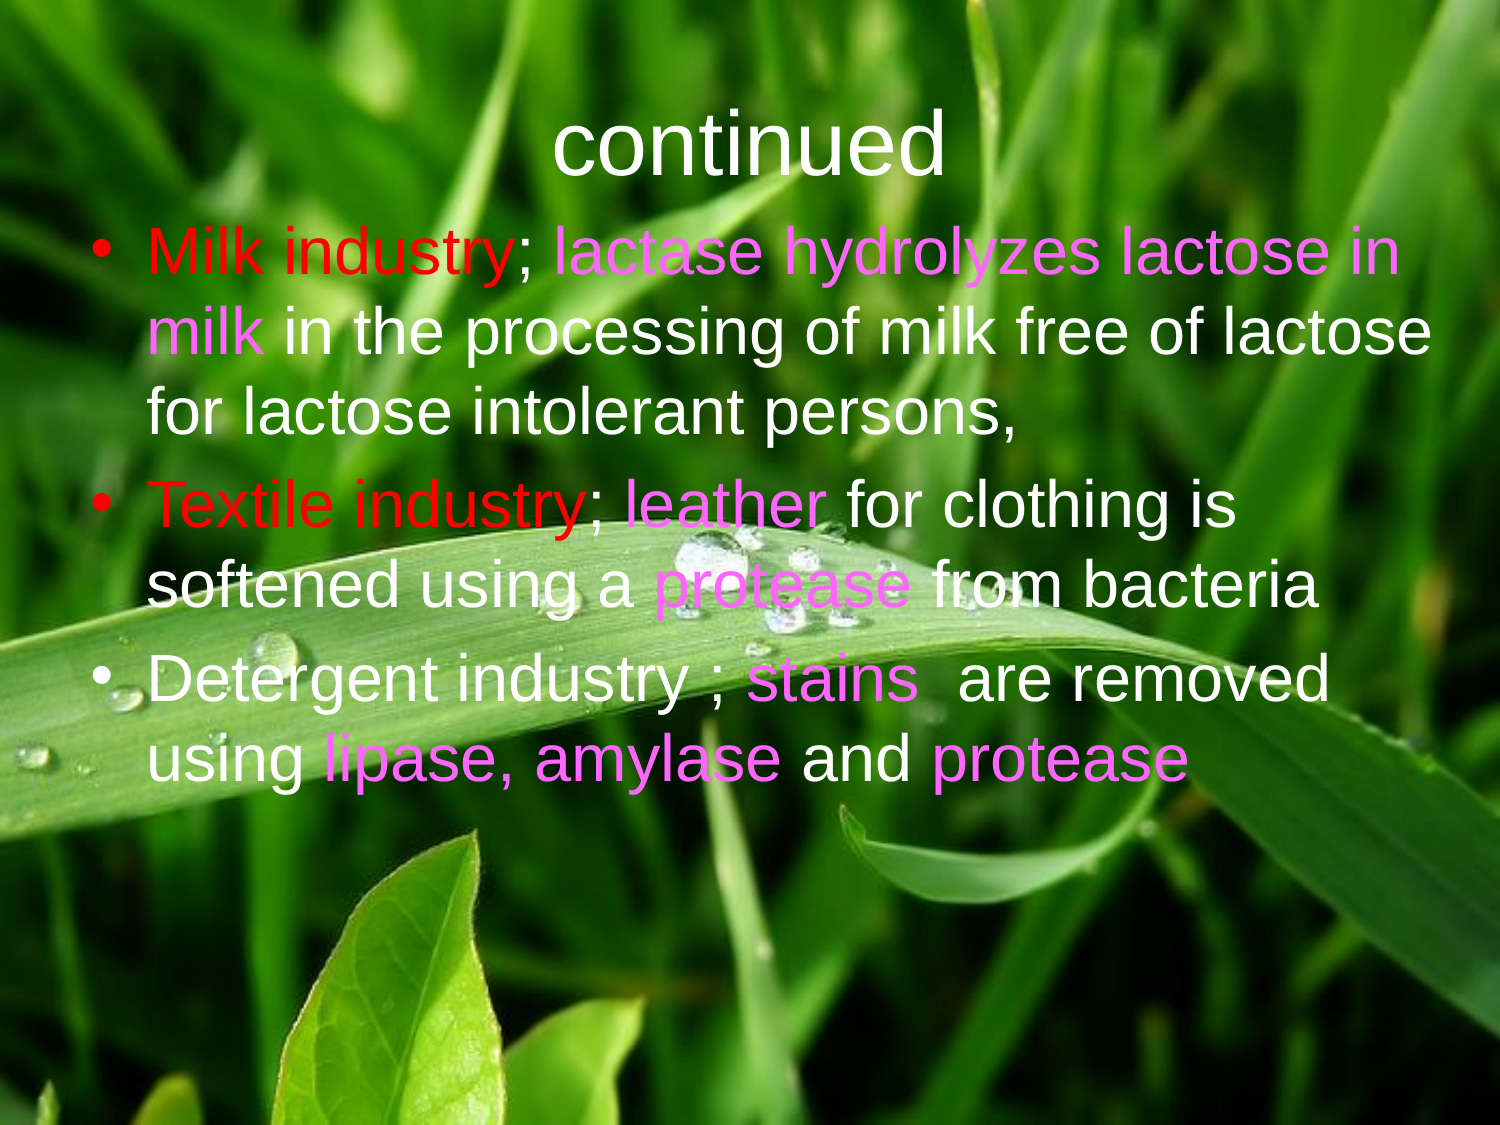

# continued
Milk industry; lactase hydrolyzes lactose in milk in the processing of milk free of lactose for lactose intolerant persons,
Textile industry; leather for clothing is softened using a protease from bacteria
Detergent industry ; stains  are removed using lipase, amylase and protease